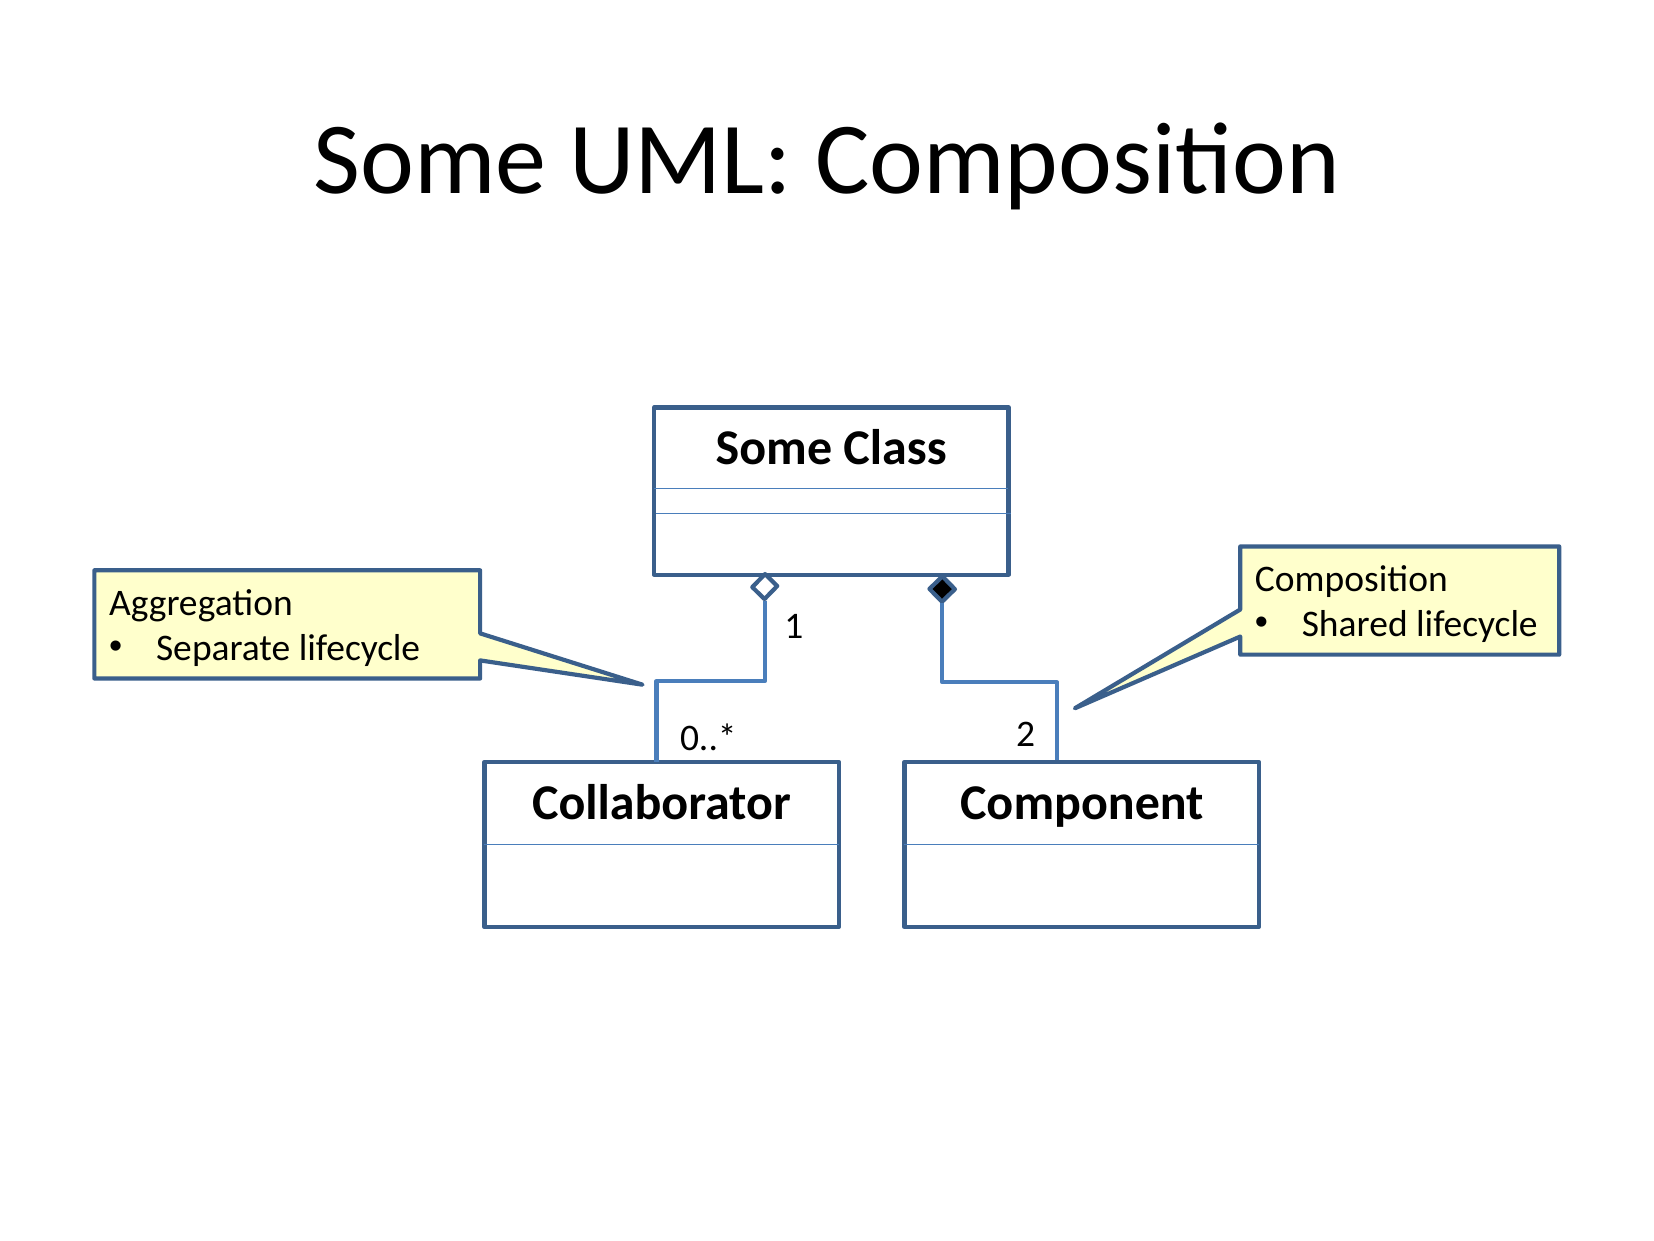

# Some UML: Composition
Some Class
Composition
Shared lifecycle
Aggregation
Separate lifecycle

1
2
0..*
Collaborator
Component